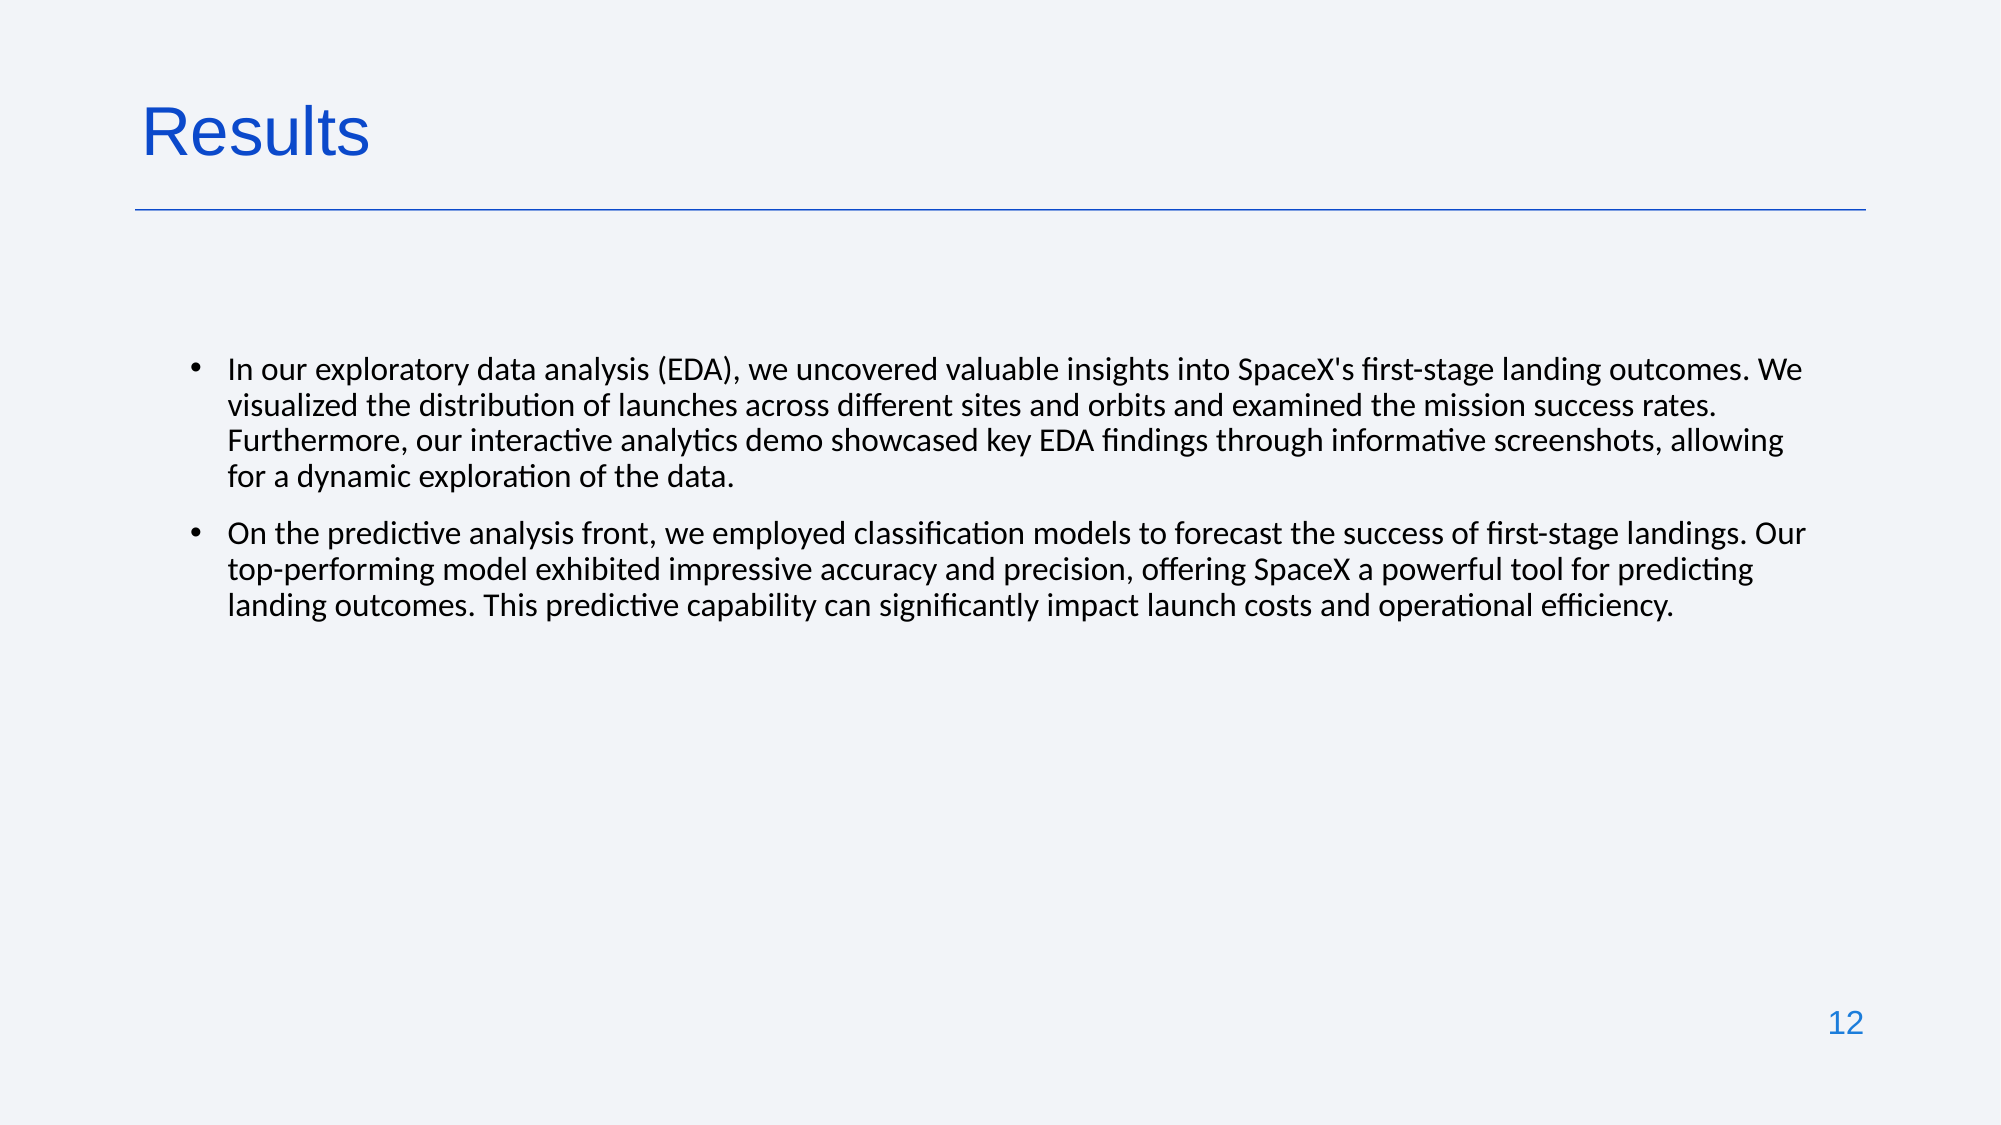

Results
In our exploratory data analysis (EDA), we uncovered valuable insights into SpaceX's first-stage landing outcomes. We visualized the distribution of launches across different sites and orbits and examined the mission success rates. Furthermore, our interactive analytics demo showcased key EDA findings through informative screenshots, allowing for a dynamic exploration of the data.
On the predictive analysis front, we employed classification models to forecast the success of first-stage landings. Our top-performing model exhibited impressive accuracy and precision, offering SpaceX a powerful tool for predicting landing outcomes. This predictive capability can significantly impact launch costs and operational efficiency.

12